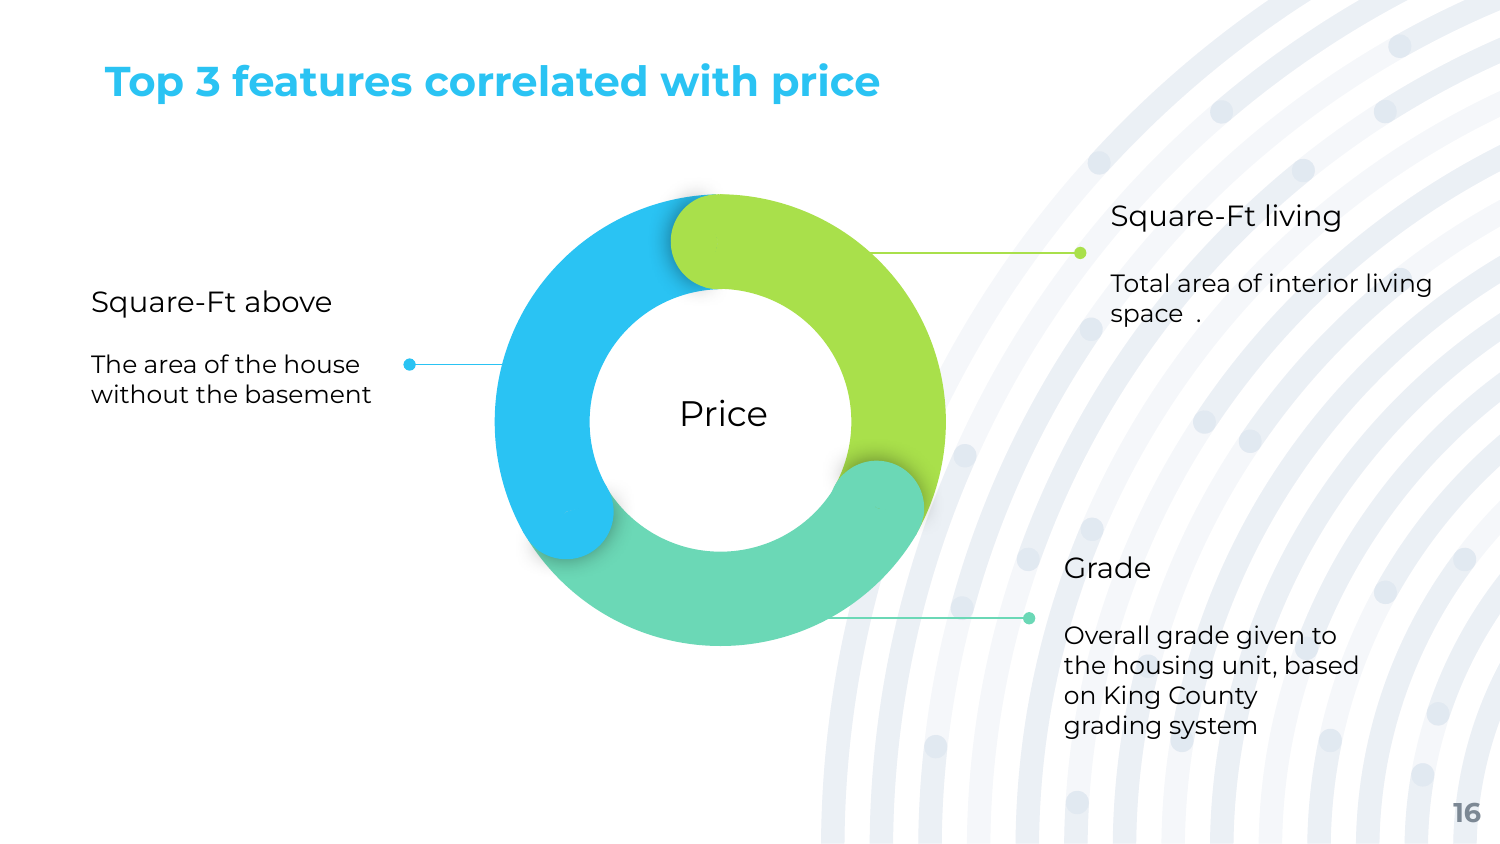

Top 3 features correlated with price

Square-Ft living
Total area of interior living space  .
Square-Ft above
The area of the house without the basement
Price
Grade
Overall grade given to the housing unit, based on King County
grading system
16